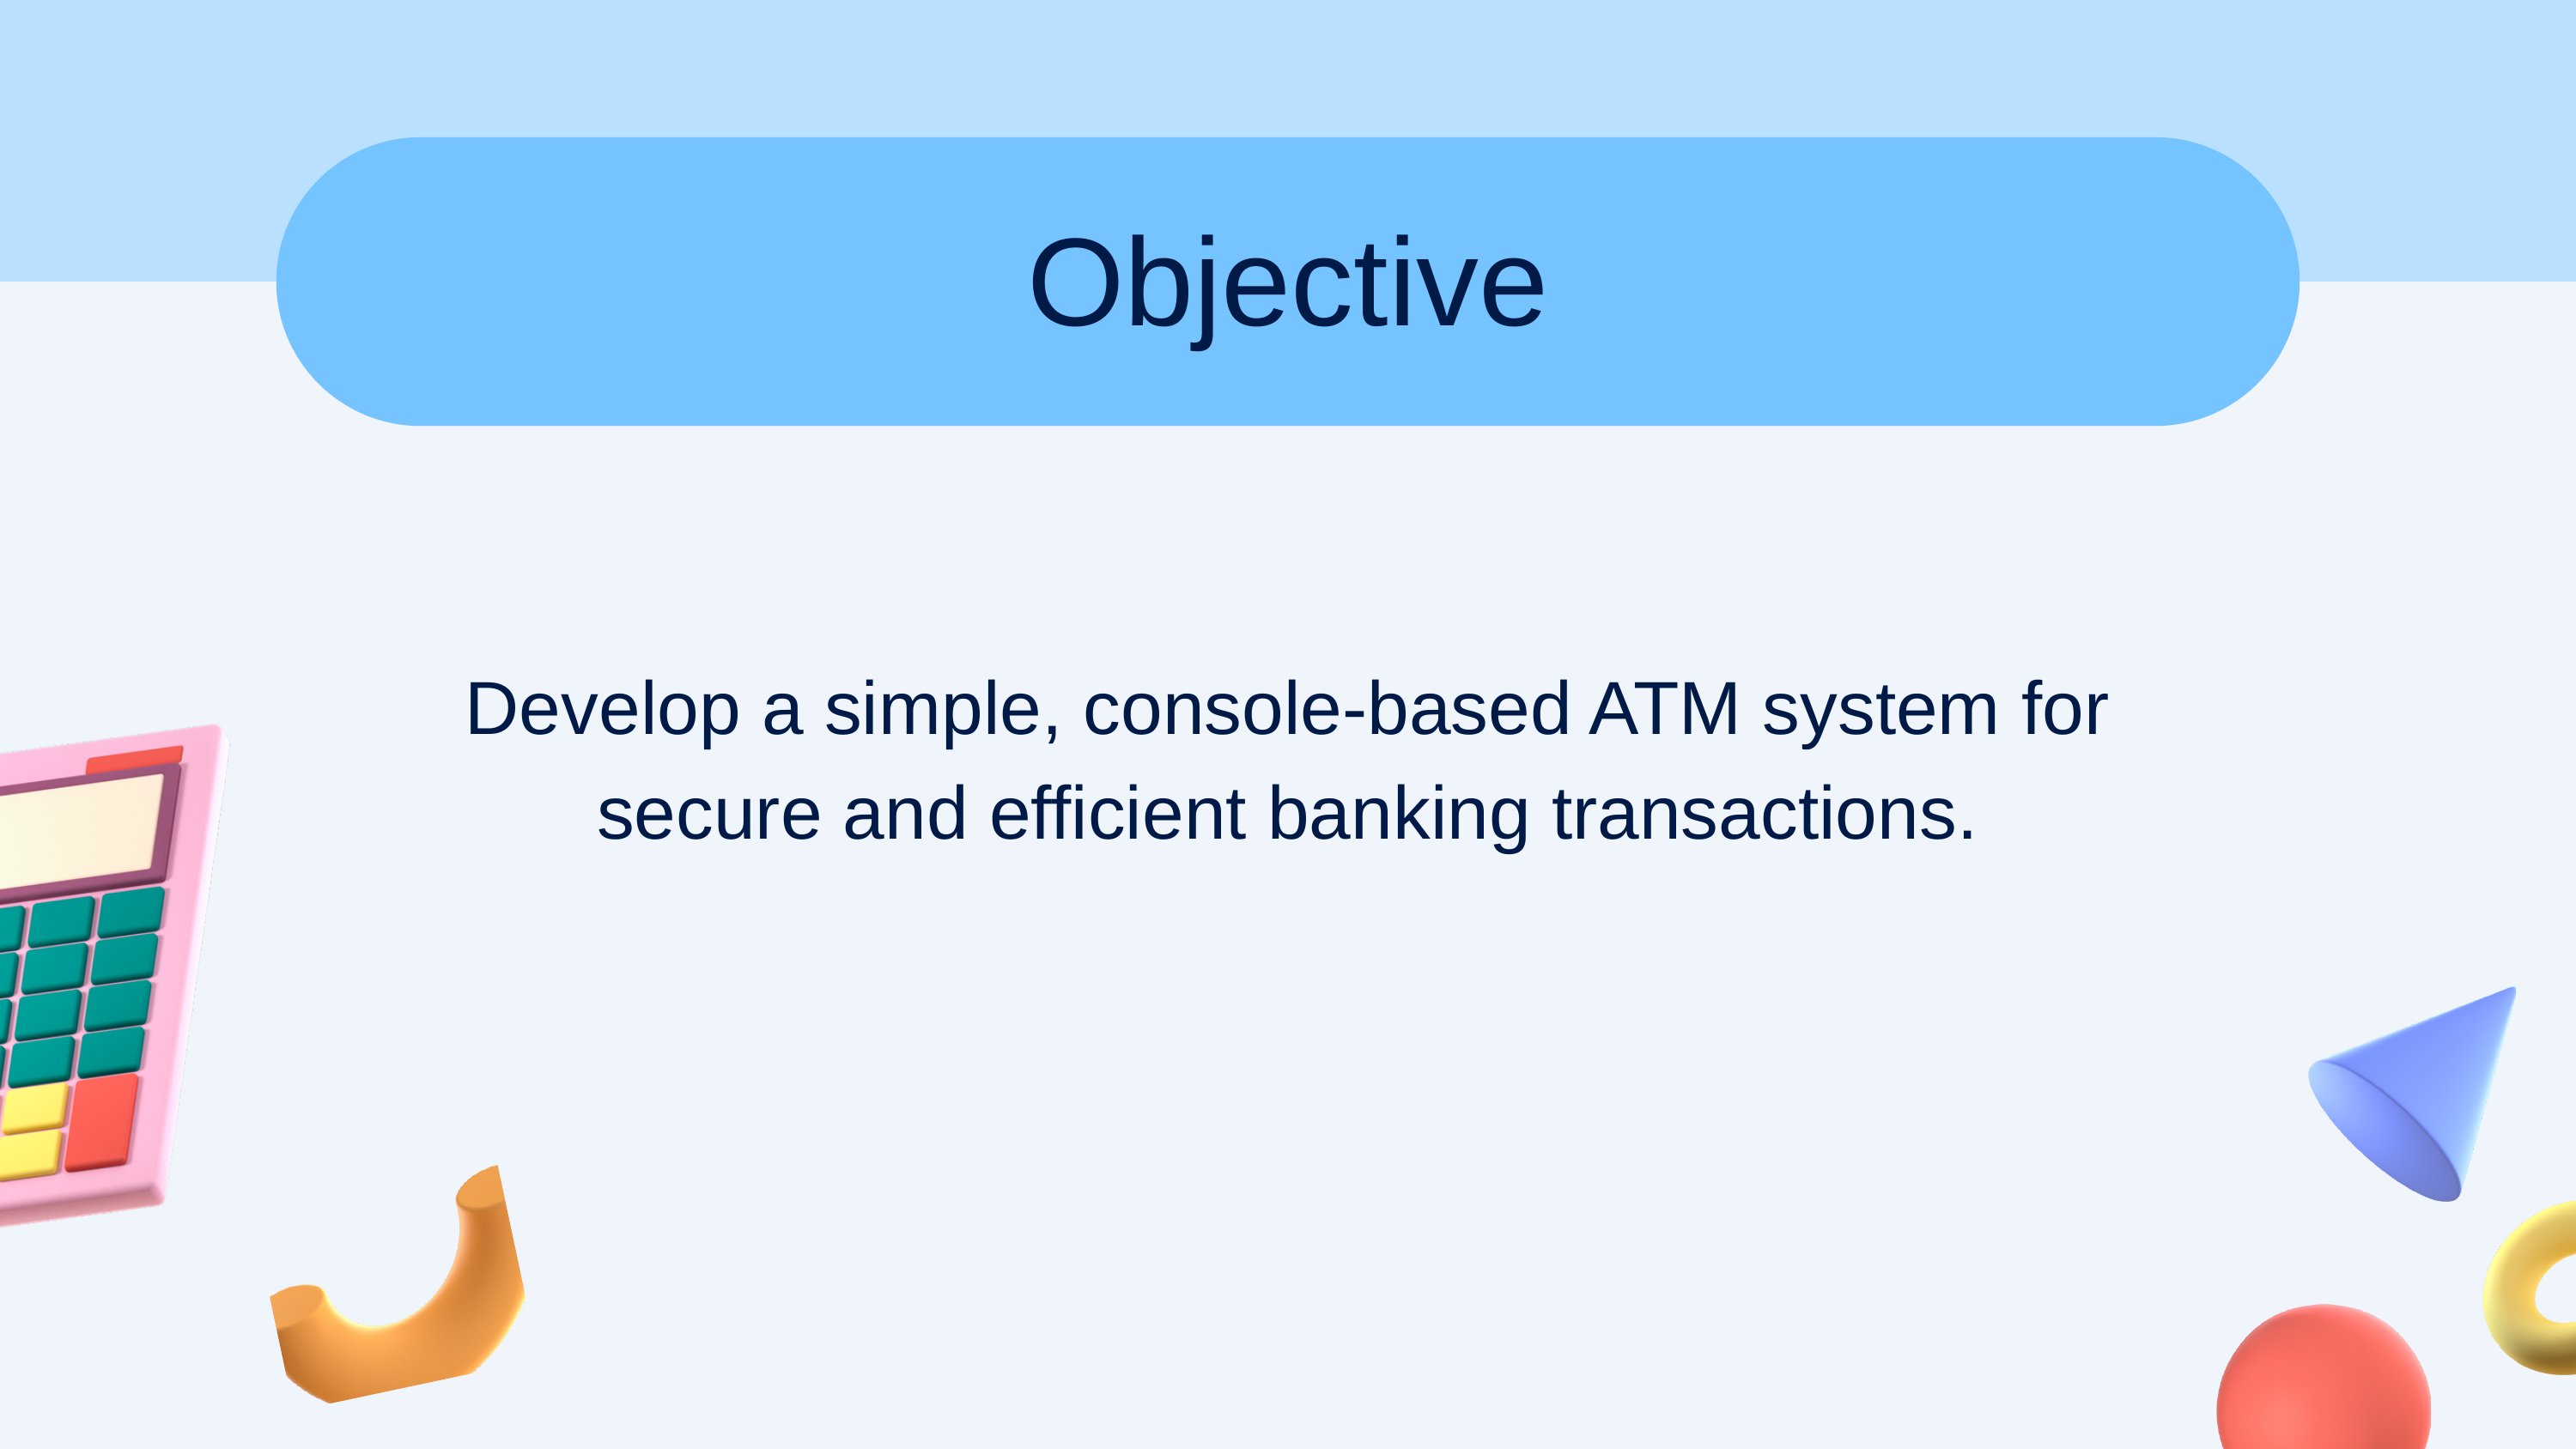

Objective
Develop a simple, console-based ATM system for secure and efficient banking transactions.